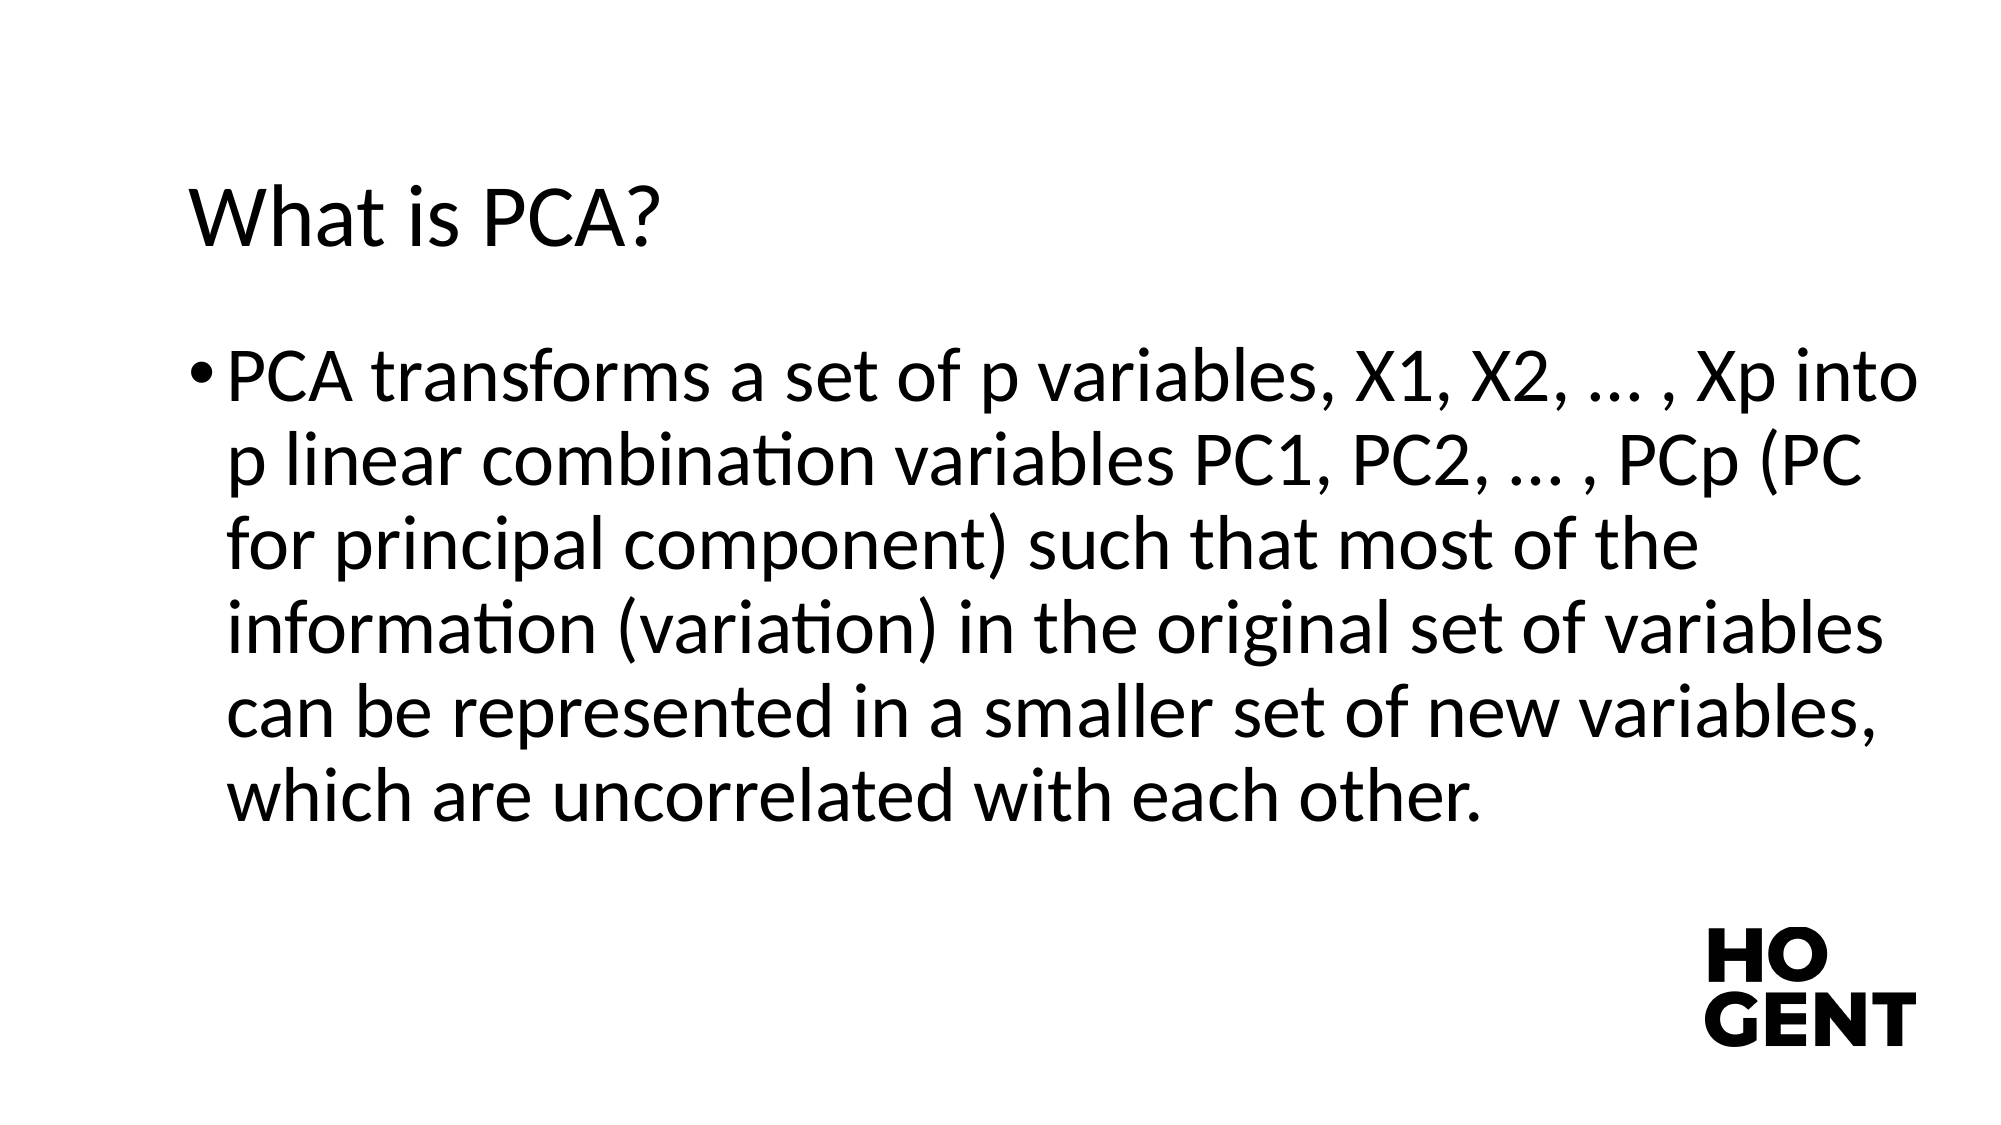

# What is PCA?
PCA transforms a set of p variables, X1, X2, … , Xp into p linear combination variables PC1, PC2, … , PCp (PC for principal component) such that most of the information (variation) in the original set of variables can be represented in a smaller set of new variables, which are uncorrelated with each other.